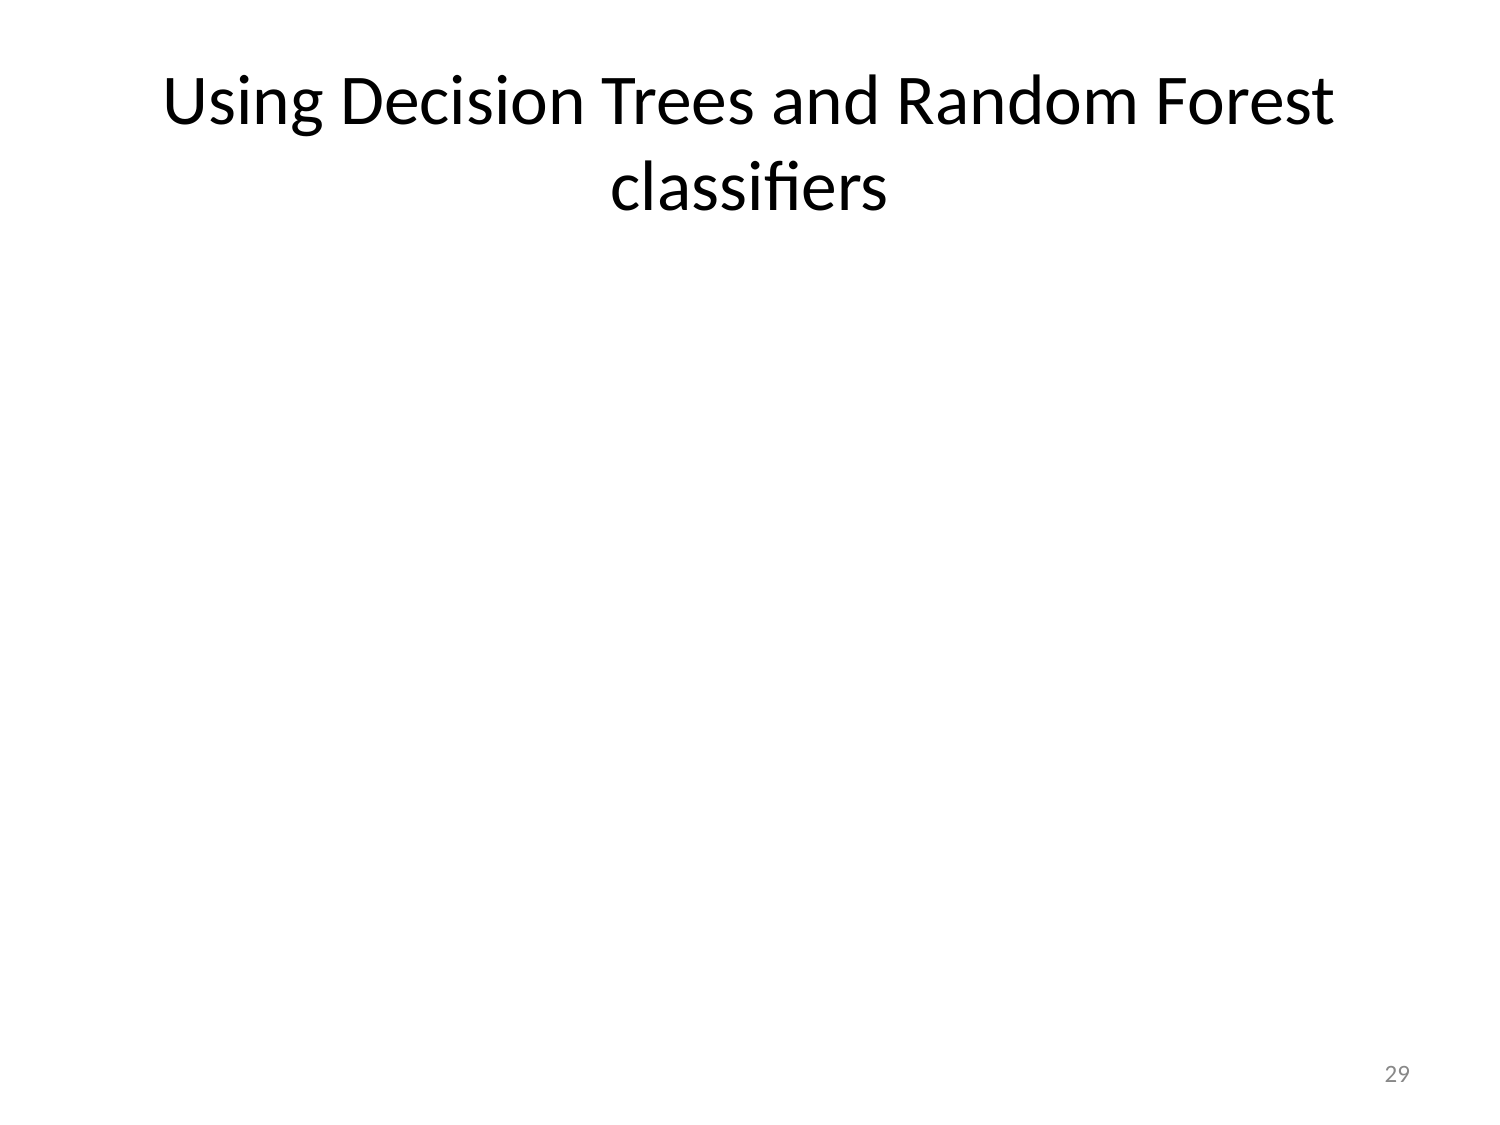

# Using Decision Trees and Random Forest classifiers

29